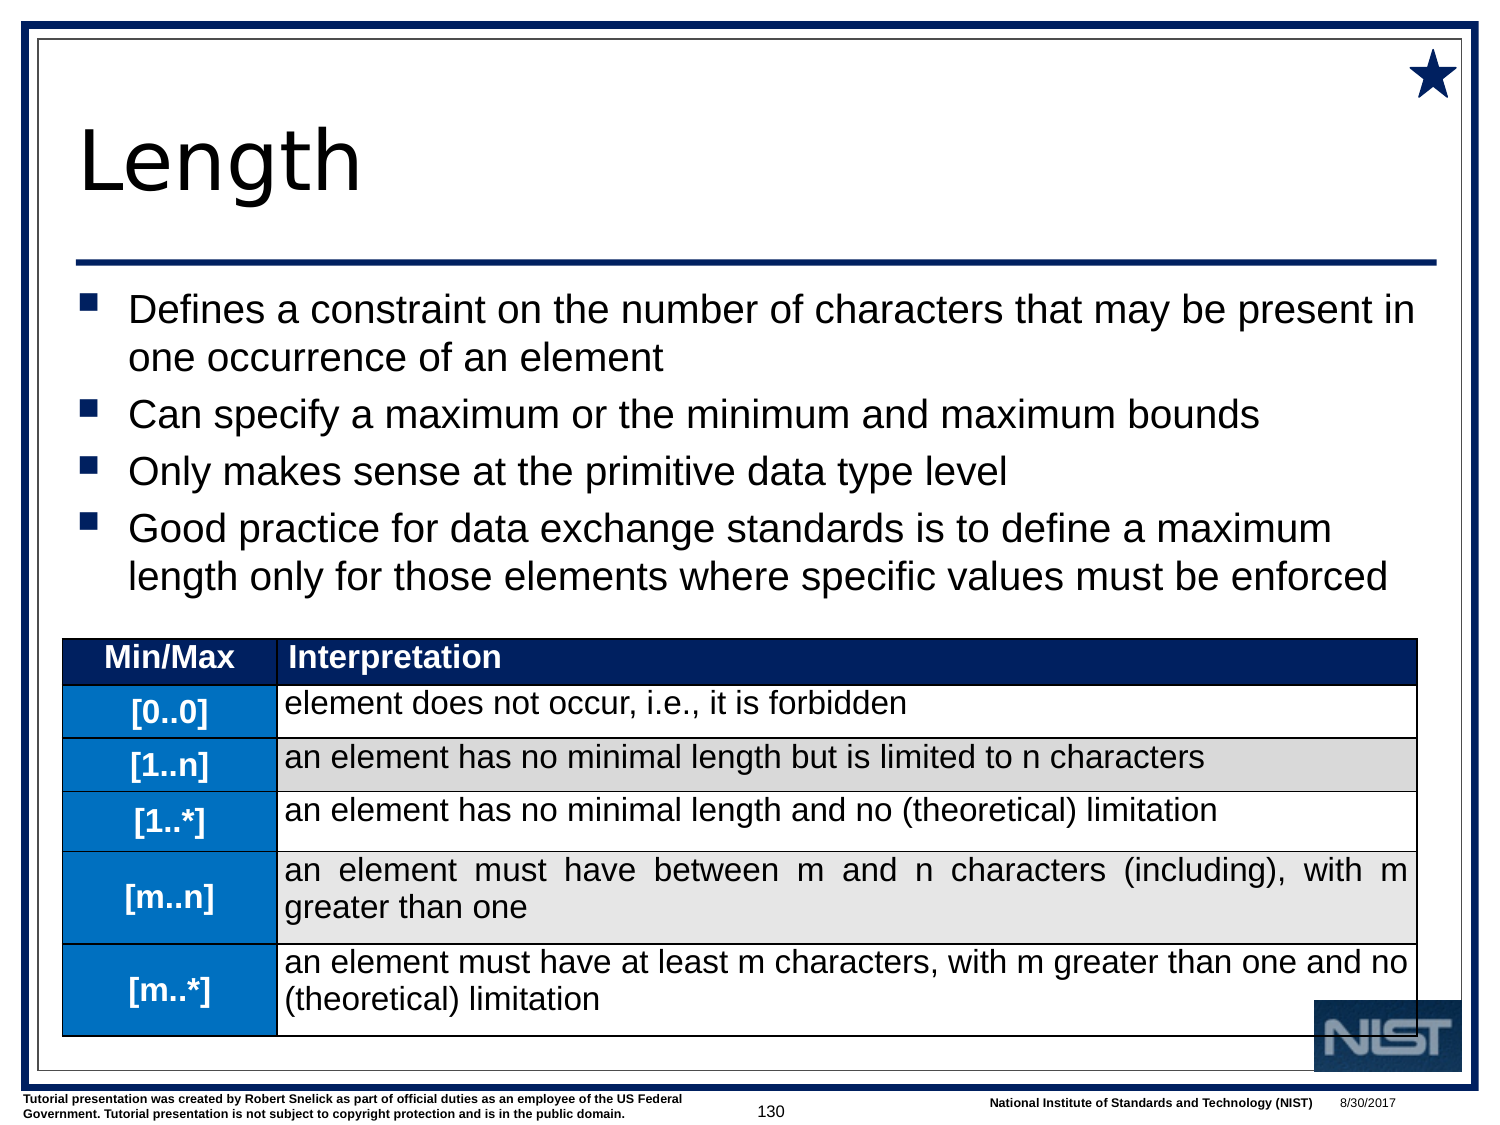

# Length
Defines a constraint on the number of characters that may be present in one occurrence of an element
Can specify a maximum or the minimum and maximum bounds
Only makes sense at the primitive data type level
Good practice for data exchange standards is to define a maximum length only for those elements where specific values must be enforced

| Min/Max | Interpretation |
| --- | --- |
| [0..0] | element does not occur, i.e., it is forbidden |
| [1..n] | an element has no minimal length but is limited to n characters |
| [1..\*] | an element has no minimal length and no (theoretical) limitation |
| [m..n] | an element must have between m and n characters (including), with m greater than one |
| [m..\*] | an element must have at least m characters, with m greater than one and no (theoretical) limitation |
130
8/30/2017